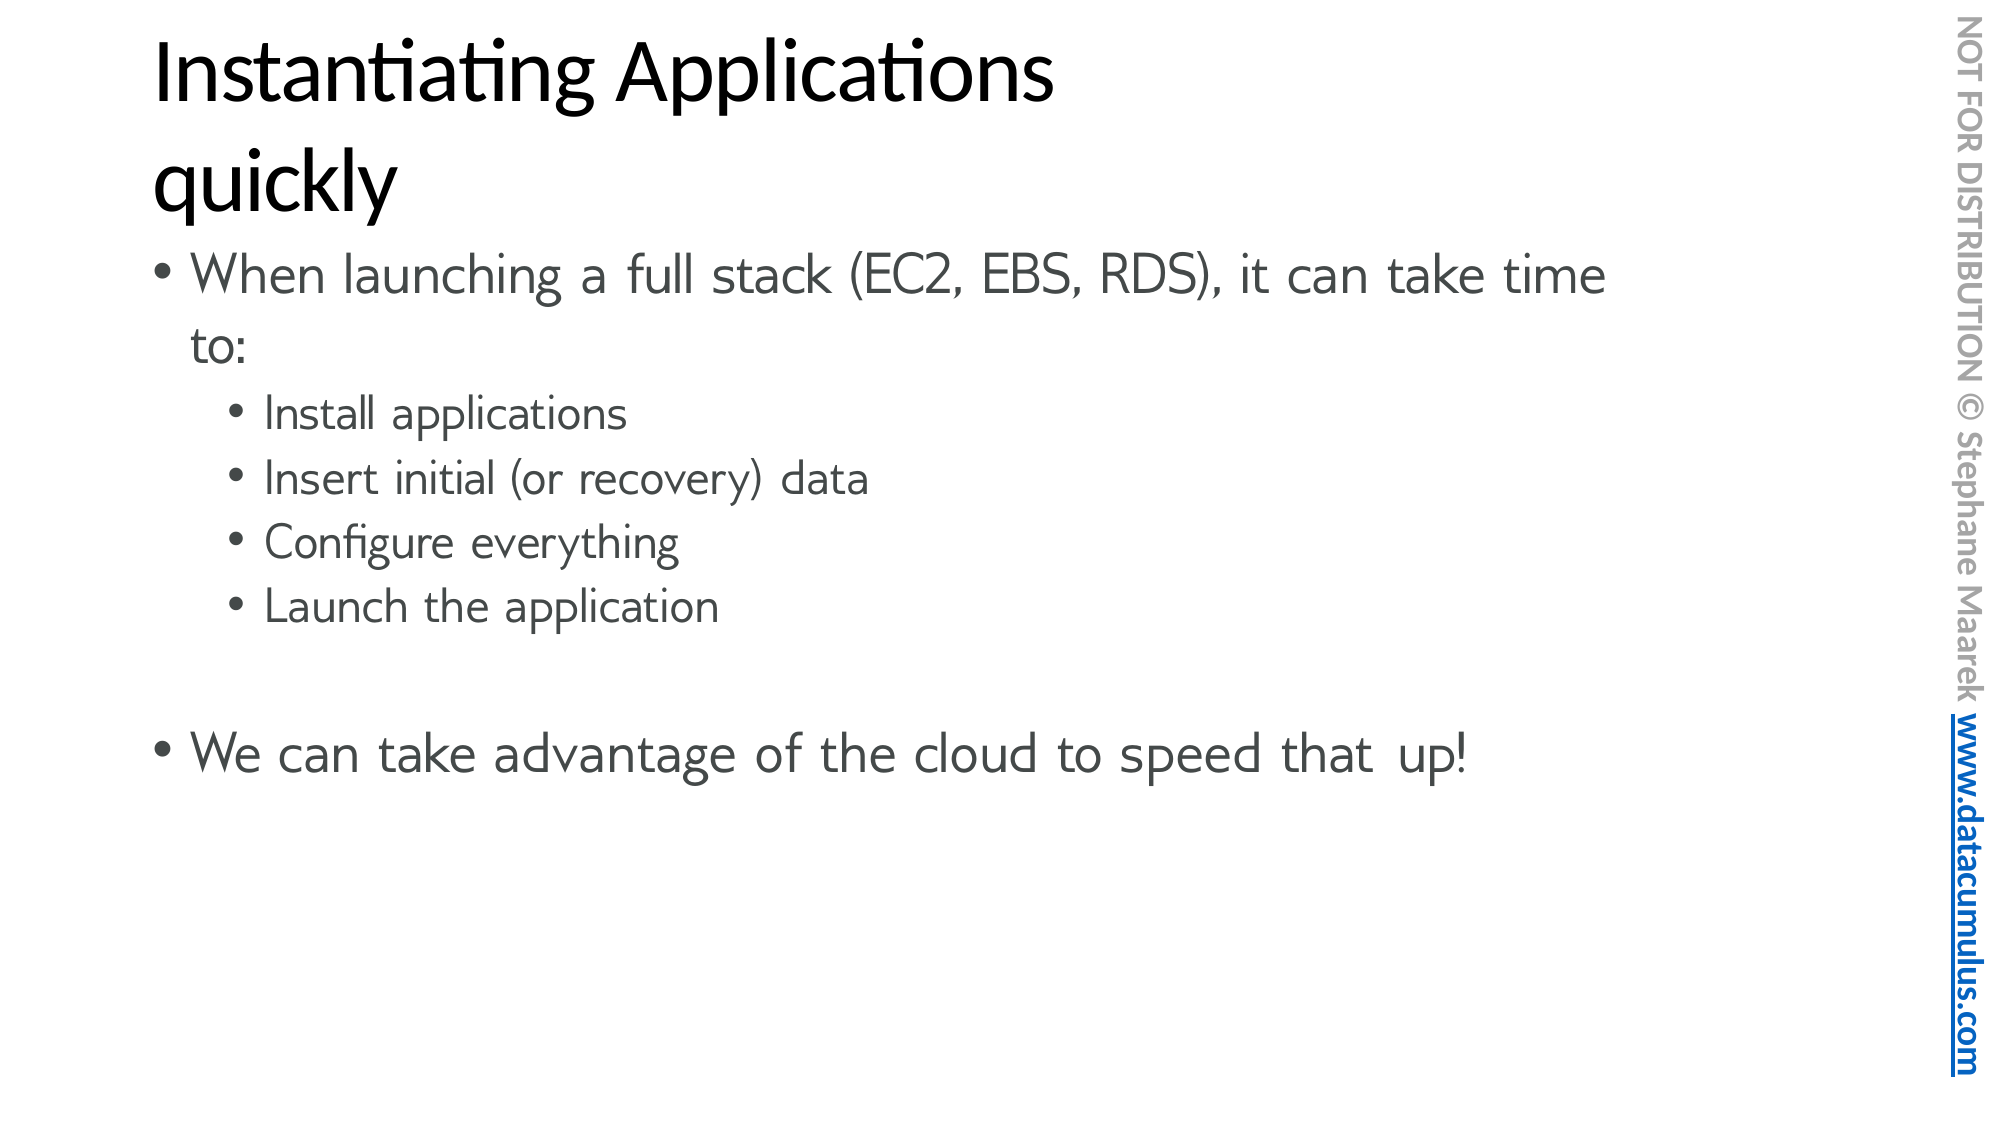

NOT FOR DISTRIBUTION © Stephane Maarek www.datacumulus.com
# Instantiating Applications quickly
When launching a full stack (EC2, EBS, RDS), it can take time to:
Install applications
Insert initial (or recovery) data
Configure everything
Launch the application

We can take advantage of the cloud to speed that up!
© Stephane Maarek